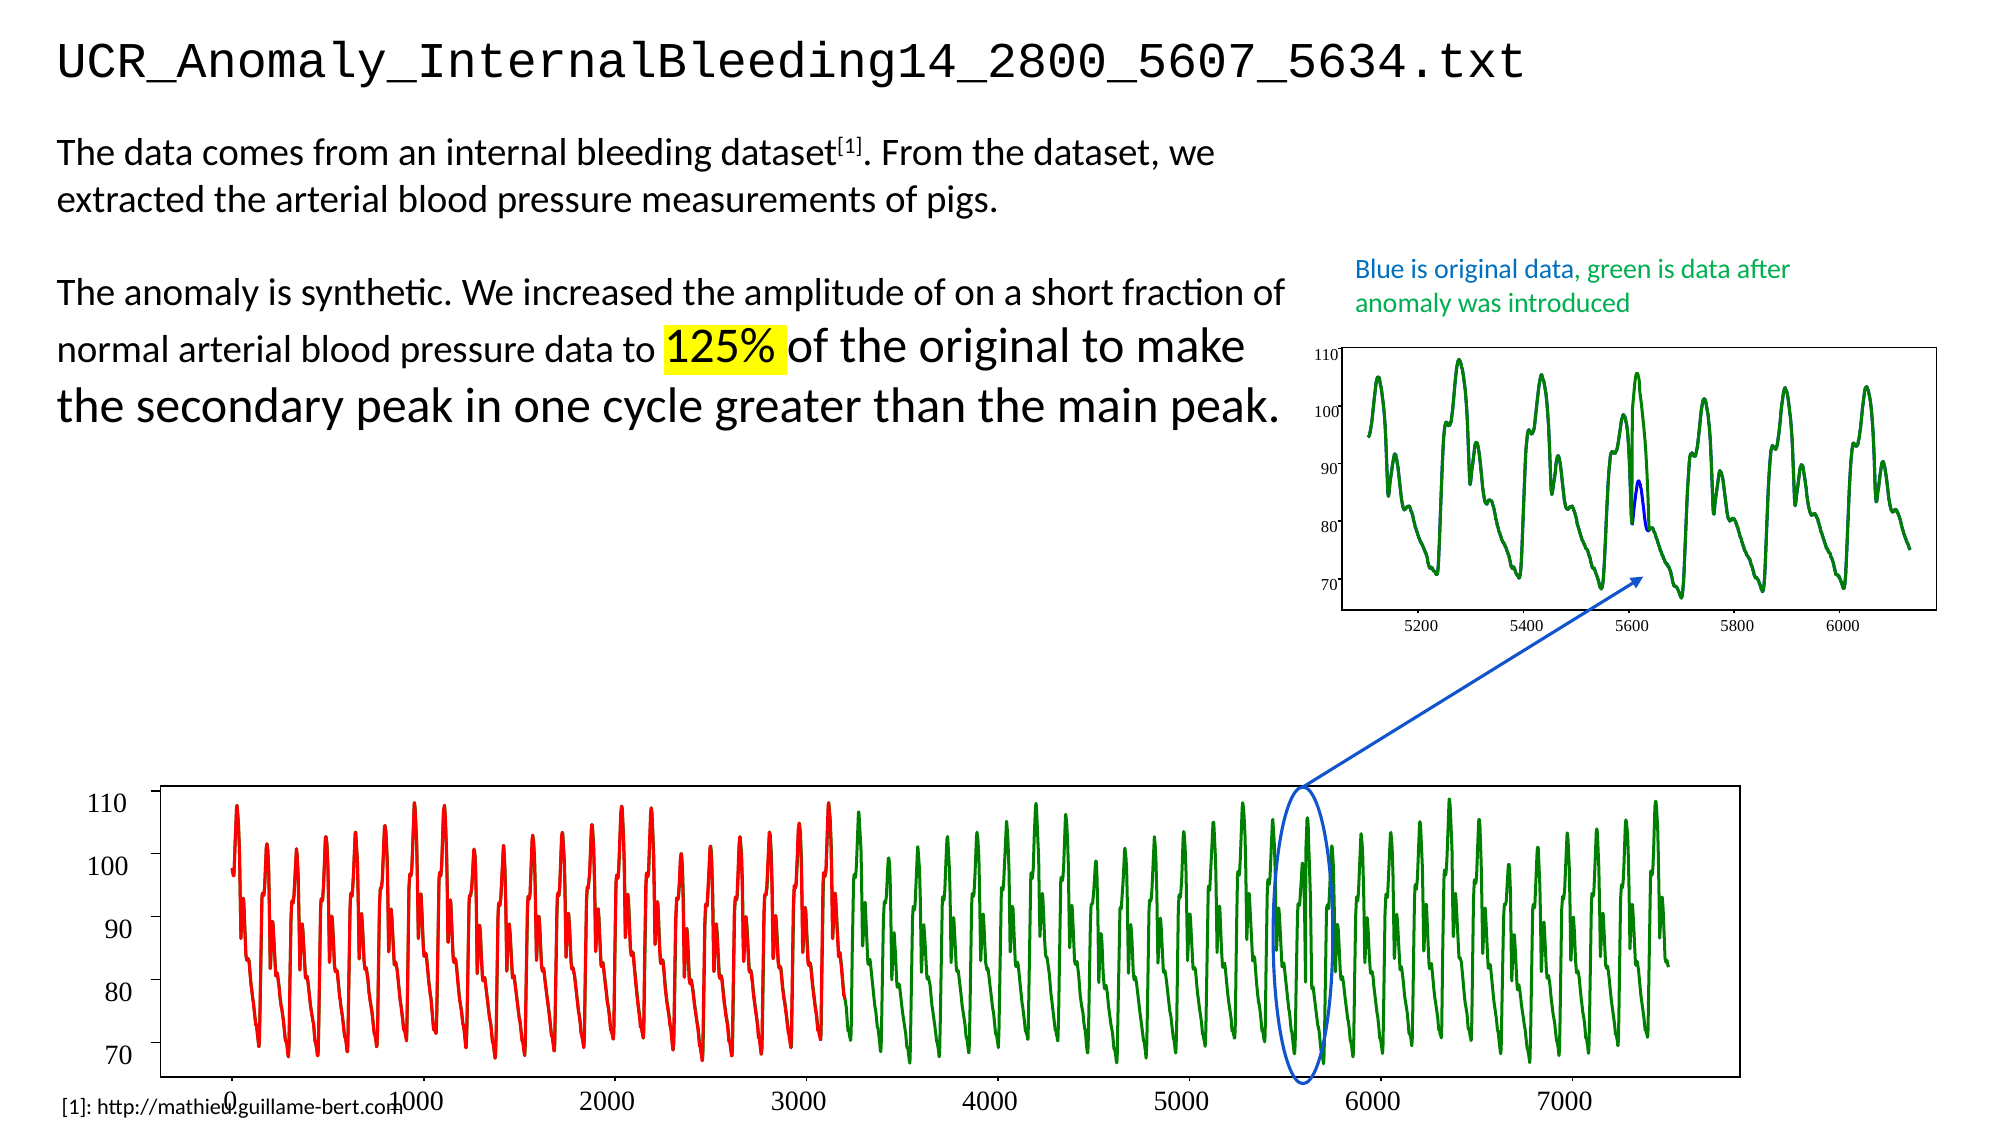

UCR_Anomaly_InternalBleeding14_2800_5607_5634.txt
The data comes from an internal bleeding dataset[1]. From the dataset, we extracted the arterial blood pressure measurements of pigs.

The anomaly is synthetic. We increased the amplitude of on a short fraction of normal arterial blood pressure data to 125% of the original to make the secondary peak in one cycle greater than the main peak.

Blue is original data, green is data after anomaly was introduced

110

100

90

80

70

5200
5400
5600
5800
6000

110

100

90

80

70

0
1000
2000
3000
4000
5000
6000
7000

[1]: http://mathieu.guillame-bert.com